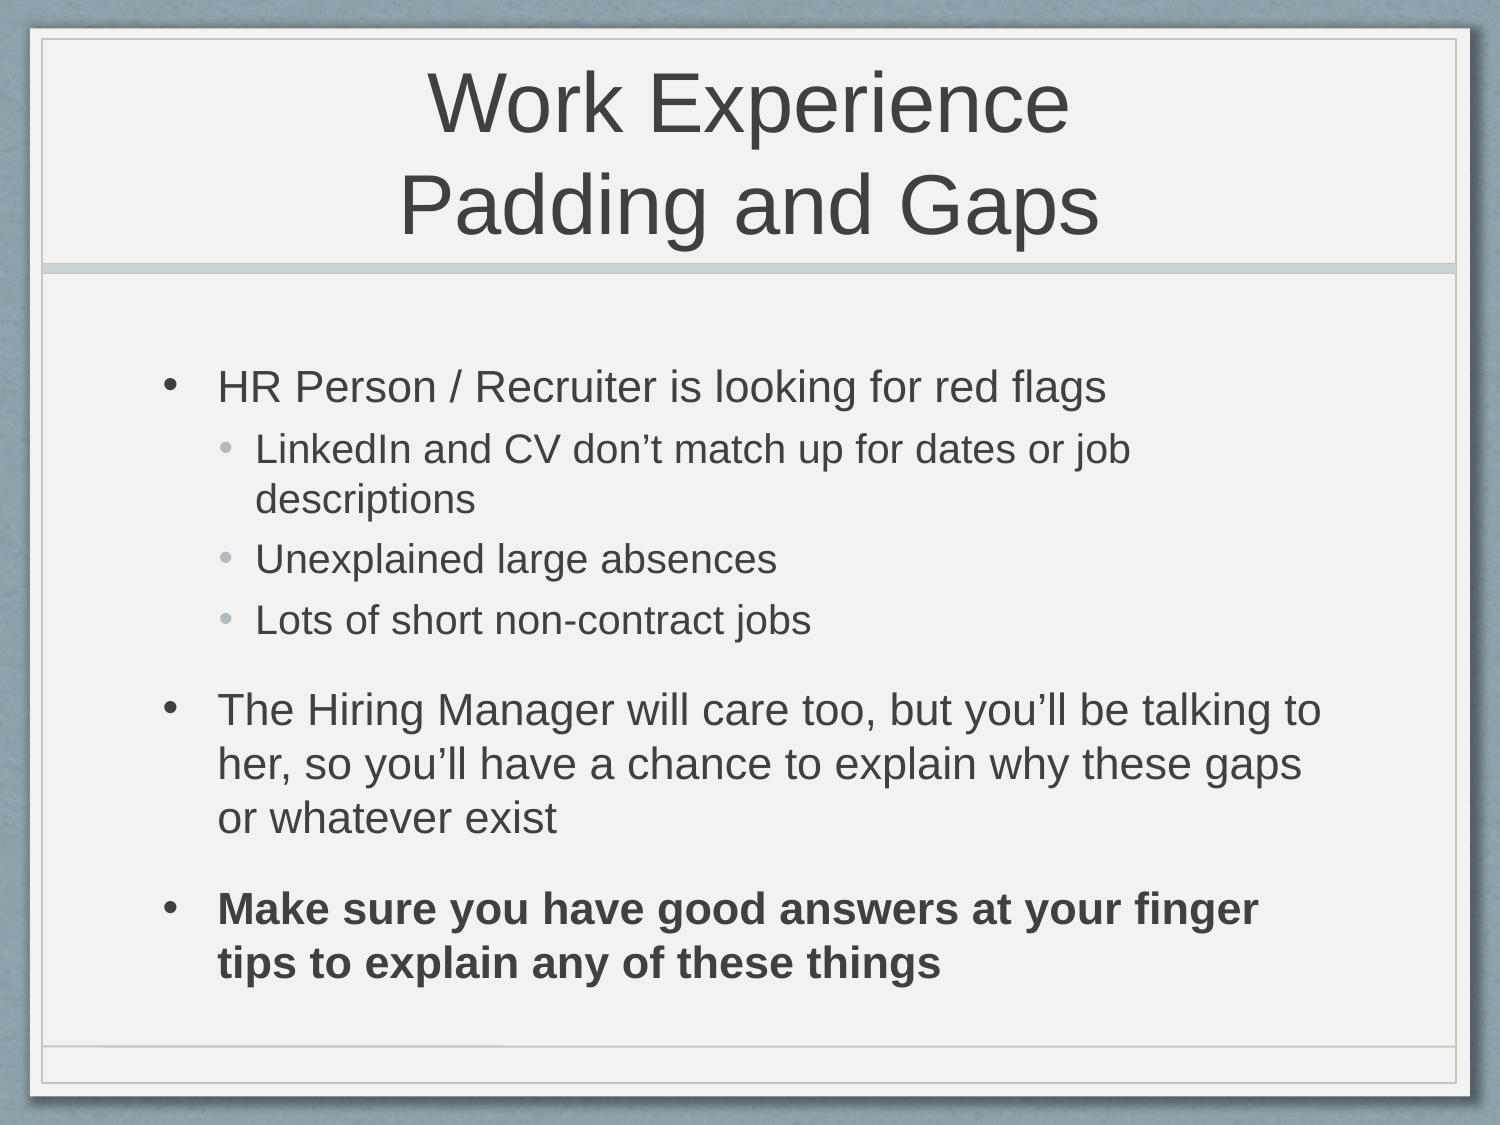

# Work Experience Padding and Gaps
HR Person / Recruiter is looking for red flags
LinkedIn and CV don’t match up for dates or job descriptions
Unexplained large absences
Lots of short non-contract jobs
The Hiring Manager will care too, but you’ll be talking to her, so you’ll have a chance to explain why these gaps or whatever exist
Make sure you have good answers at your finger tips to explain any of these things